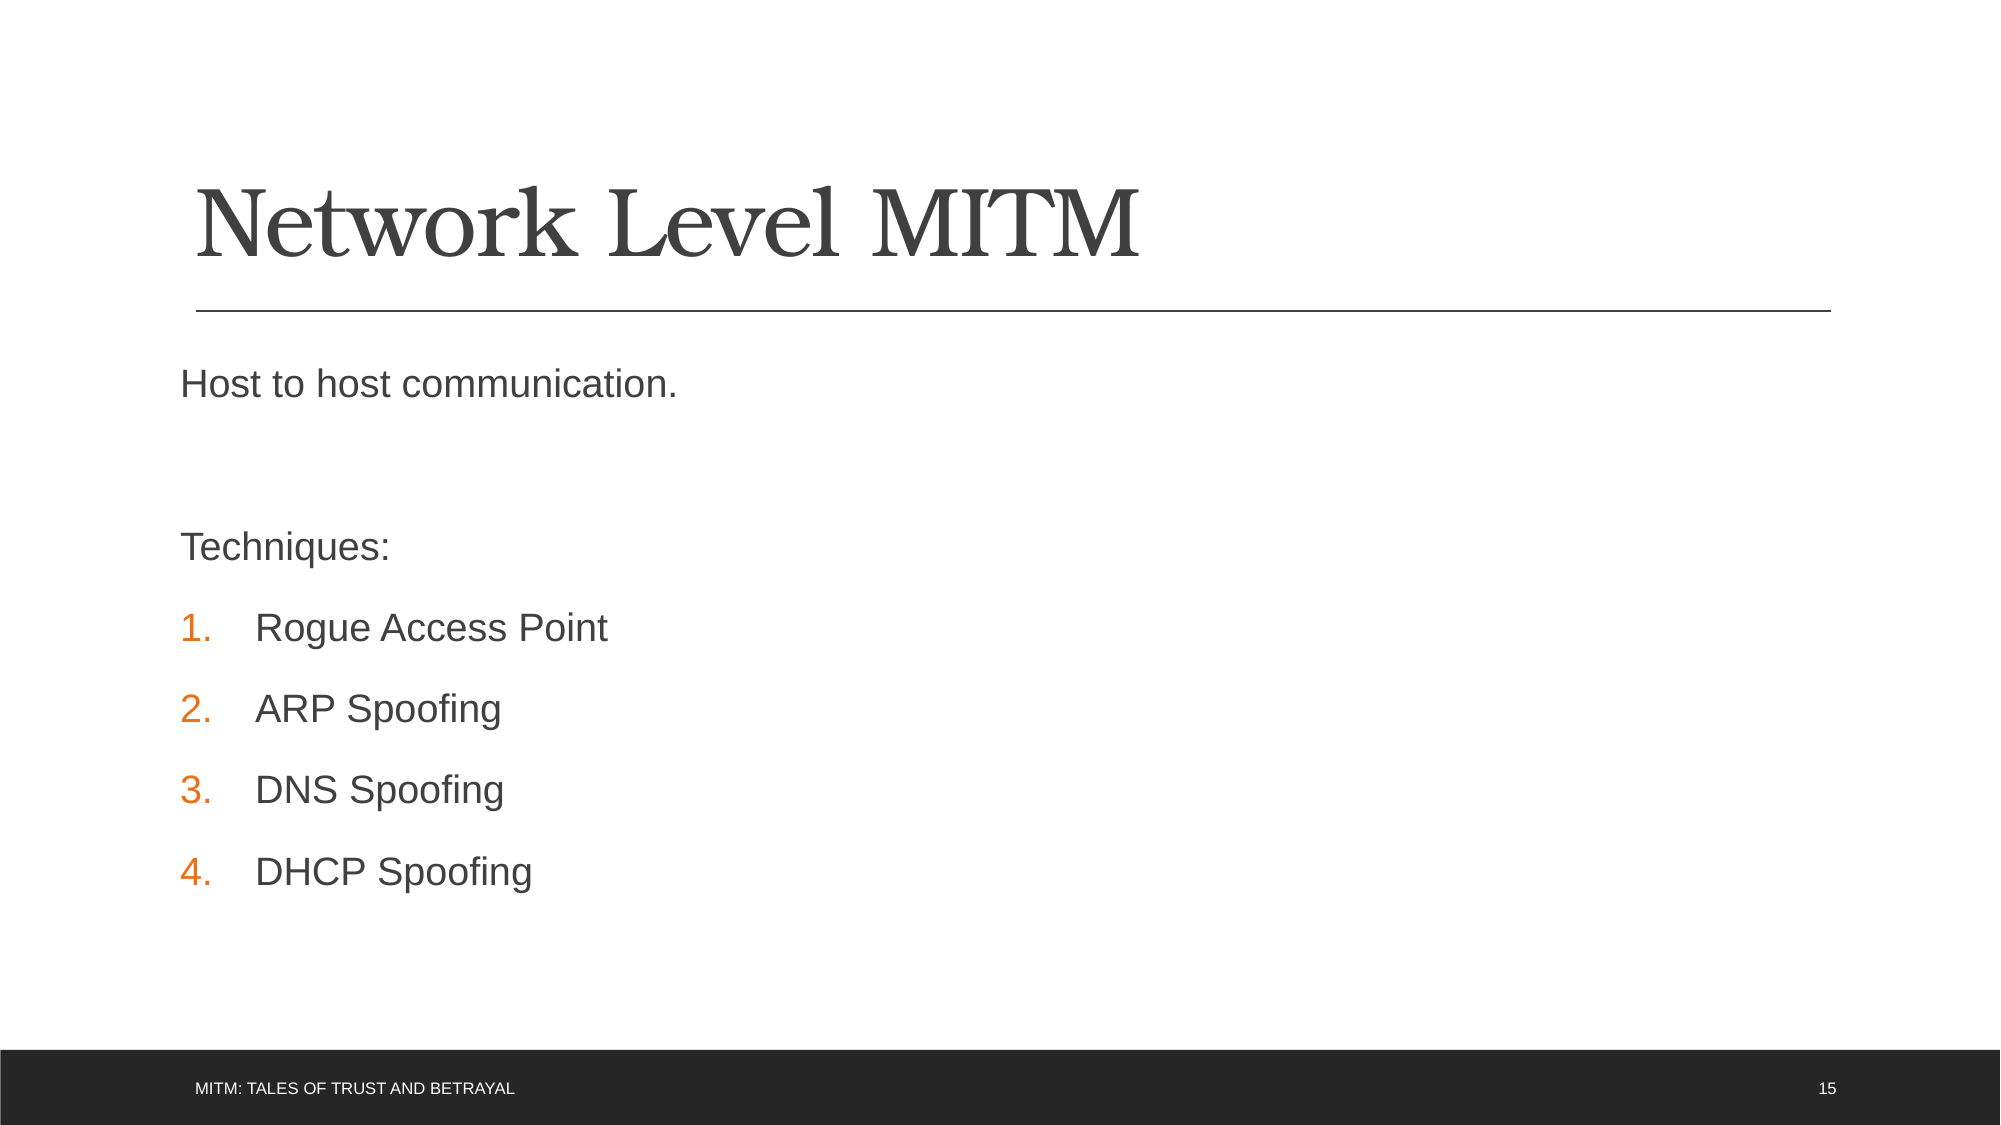

# Network Level MITM
Host to host communication.

Techniques:
Rogue Access Point
ARP Spoofing
DNS Spoofing
DHCP Spoofing
MITM: Tales of Trust and Betrayal
15